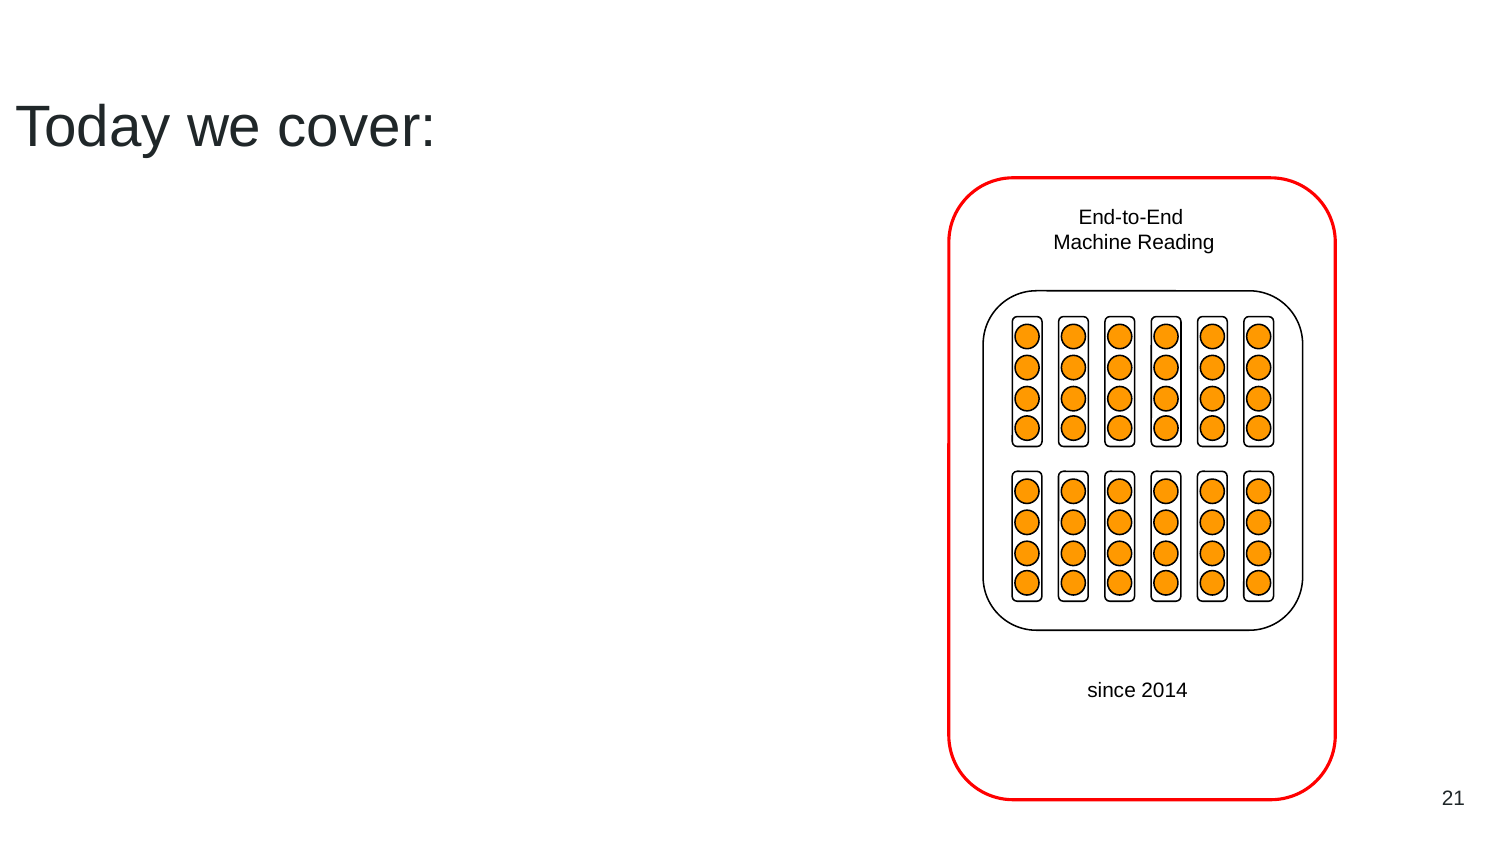

Today we cover:
?
End-to-End
Machine Reading
since 2014
?

21